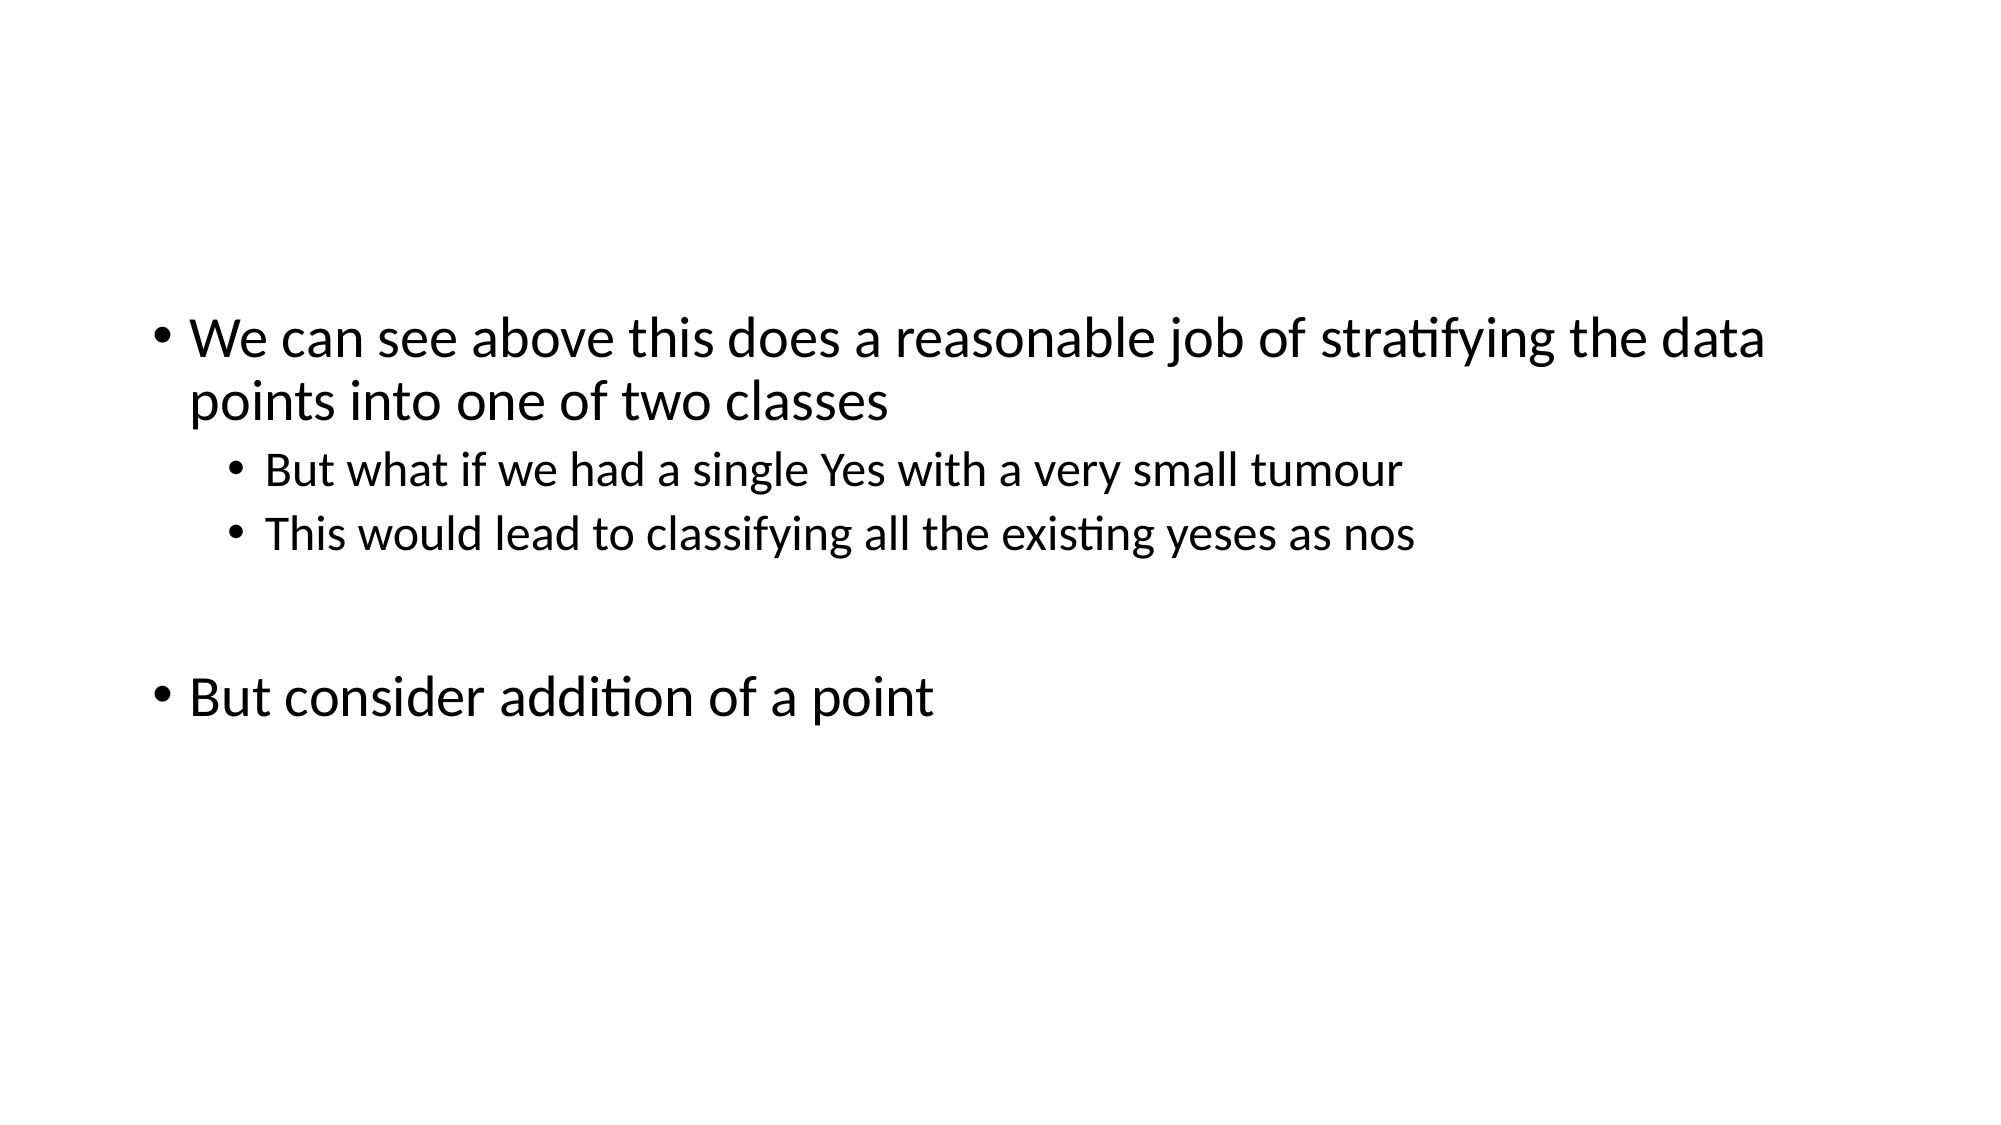

#
We can see above this does a reasonable job of stratifying the data points into one of two classes
But what if we had a single Yes with a very small tumour
This would lead to classifying all the existing yeses as nos

But consider addition of a point